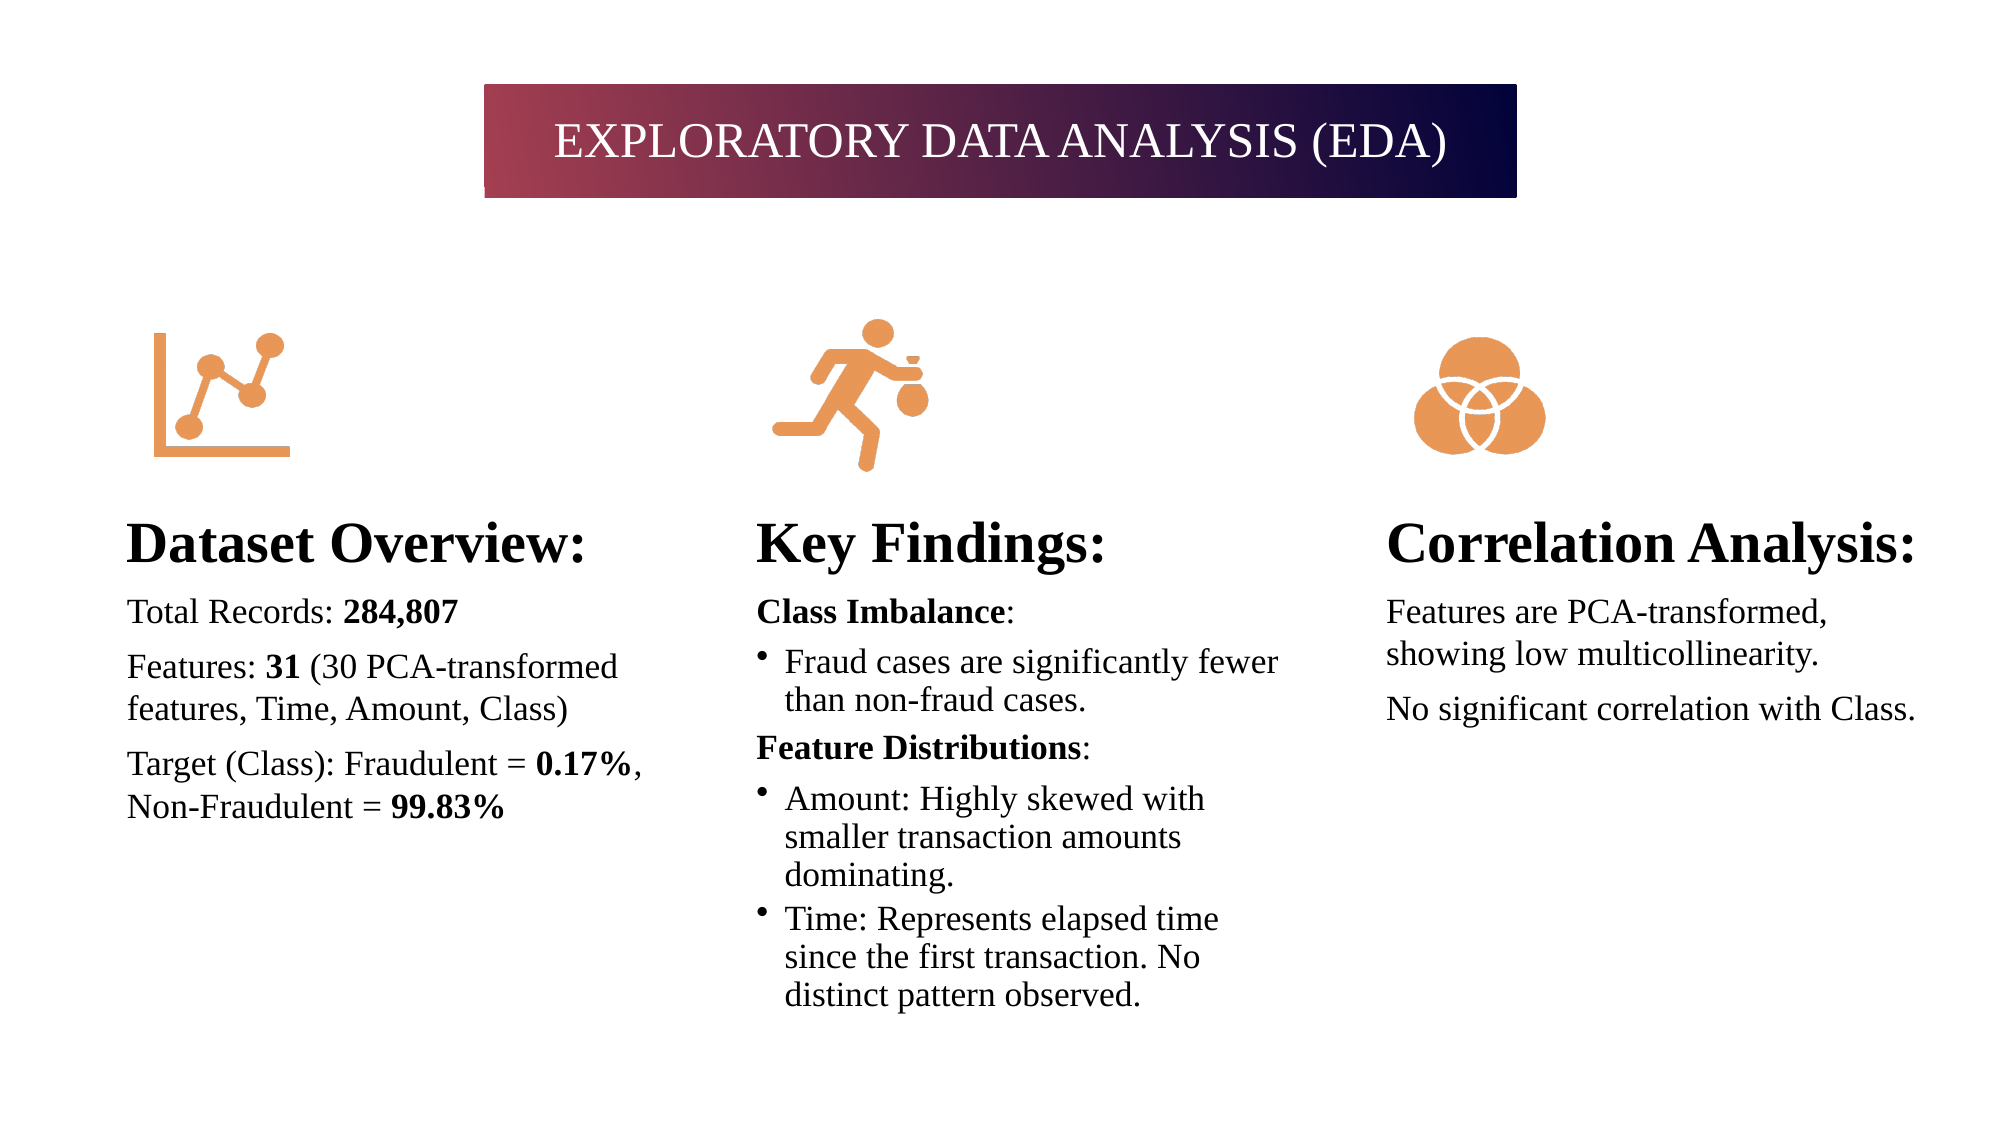

Exploratory Data Analysis (EDA)
Dataset Overview:
Total Records: 284,807
Features: 31 (30 PCA-transformed features, Time, Amount, Class)
Target (Class): Fraudulent = 0.17%, Non-Fraudulent = 99.83%
Key Findings:
Class Imbalance:
Fraud cases are significantly fewer than non-fraud cases.
Feature Distributions:
Amount: Highly skewed with smaller transaction amounts dominating.
Time: Represents elapsed time since the first transaction. No distinct pattern observed.
Correlation Analysis:
Features are PCA-transformed, showing low multicollinearity.
No significant correlation with Class.